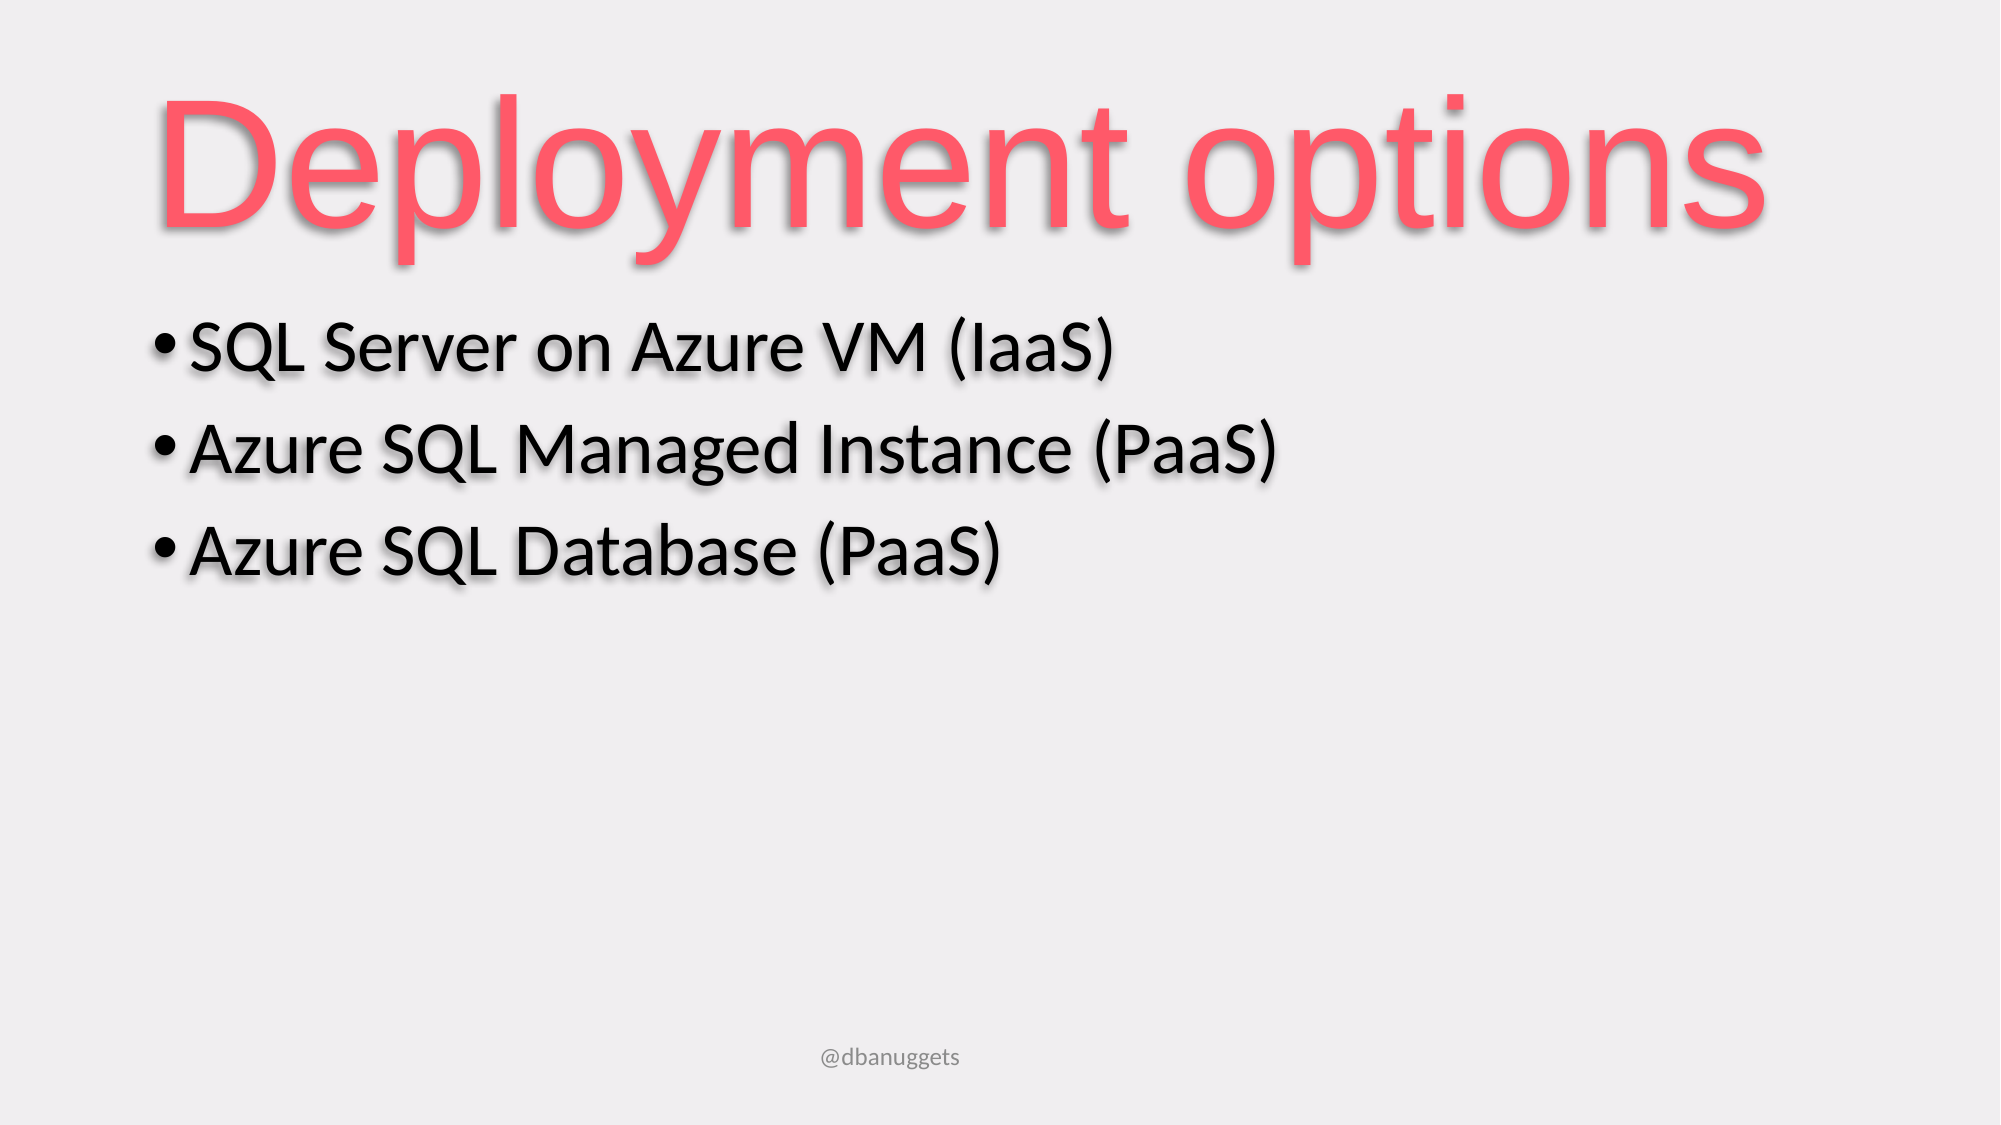

# Deployment options

SQL Server on Azure VM (IaaS)
Azure SQL Managed Instance (PaaS)
Azure SQL Database (PaaS)

@dbanuggets